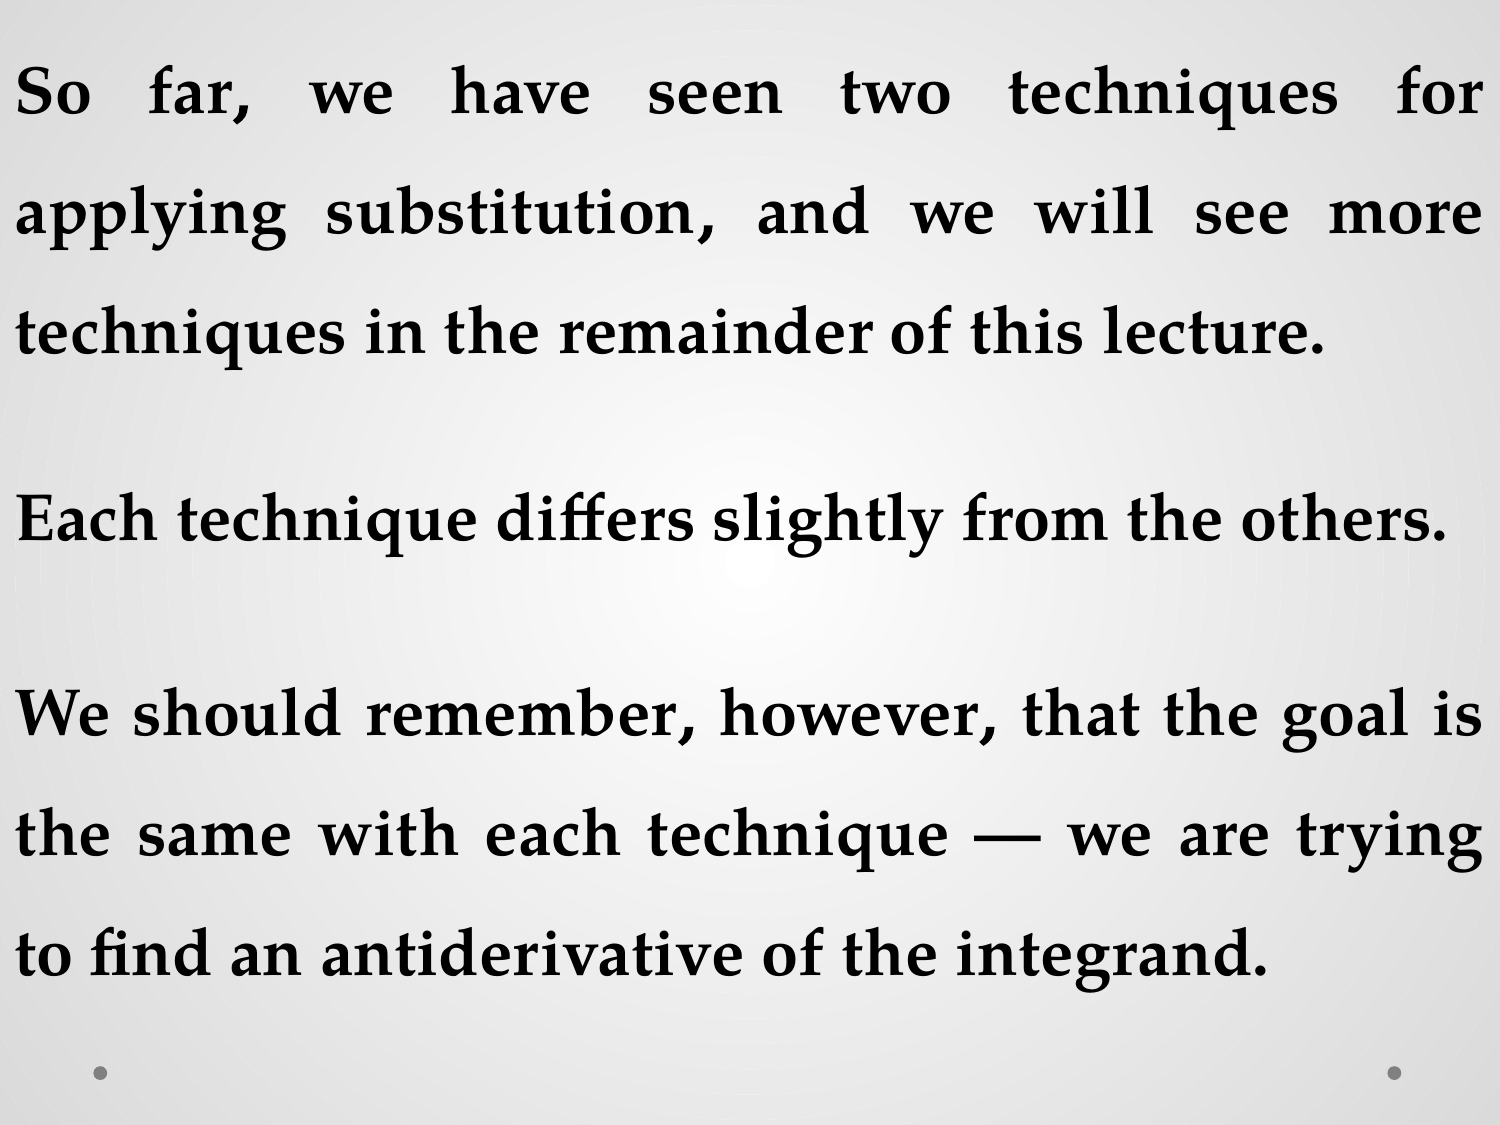

So far, we have seen two techniques for applying substitution, and we will see more techniques in the remainder of this lecture.
Each technique differs slightly from the others.
We should remember, however, that the goal is the same with each technique — we are trying to find an antiderivative of the integrand.